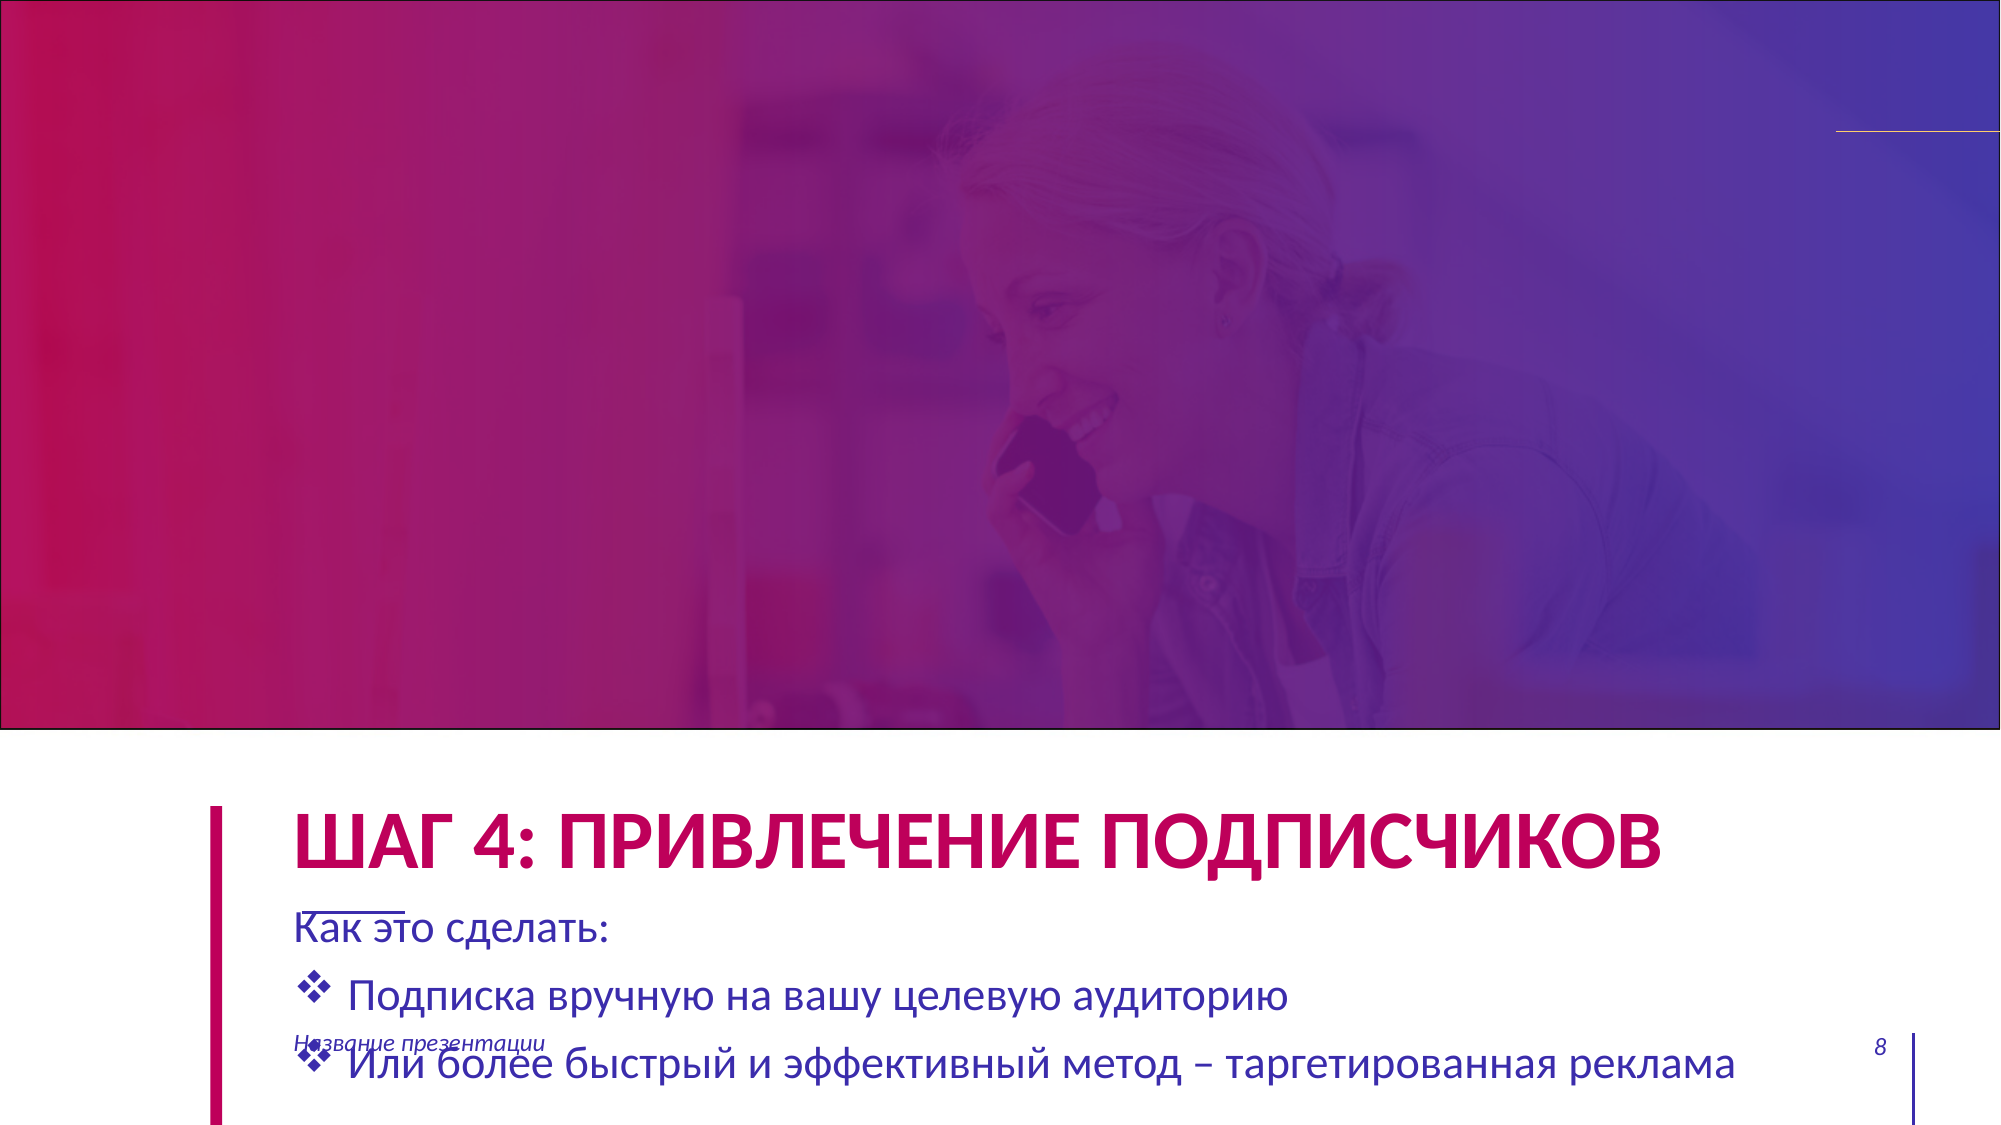

# ШАГ 4: ПРИВЛЕЧЕНИЕ ПОДПИСЧИКОВ
Как это сделать:
Подписка вручную на вашу целевую аудиторию
Или более быстрый и эффективный метод – таргетированная реклама

Название презентации
8